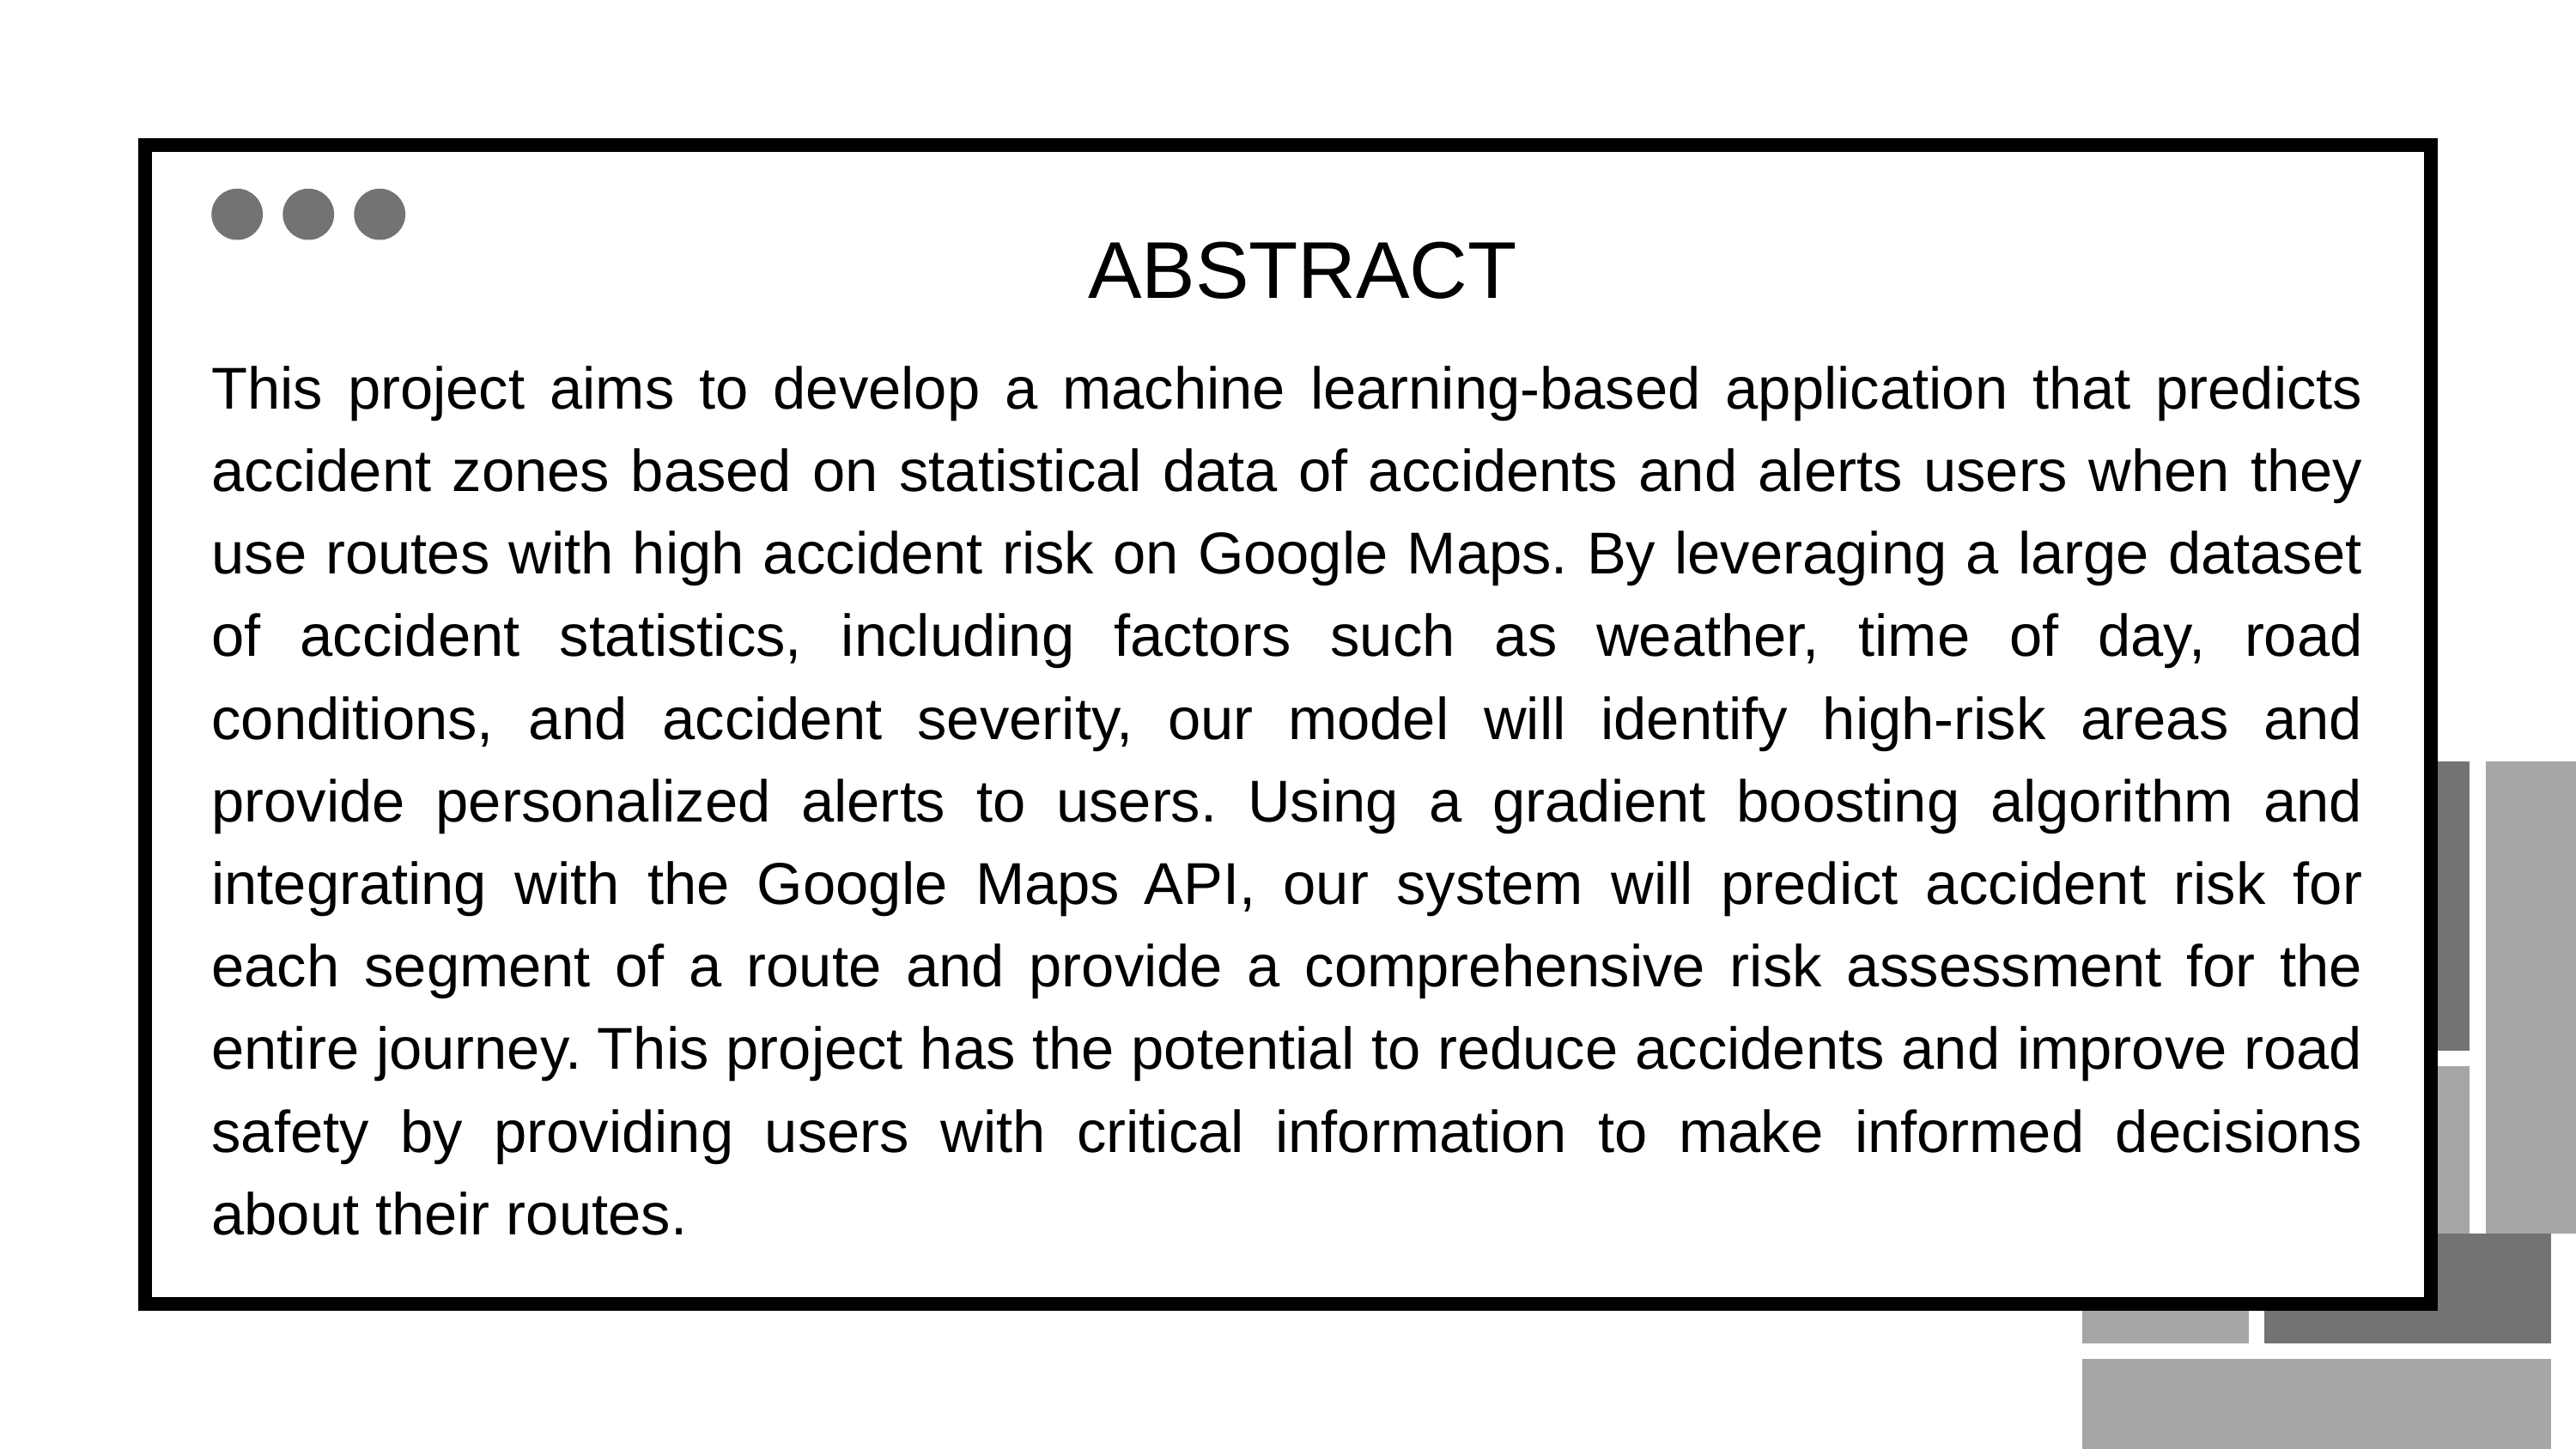

ABSTRACT
This project aims to develop a machine learning-based application that predicts accident zones based on statistical data of accidents and alerts users when they use routes with high accident risk on Google Maps. By leveraging a large dataset of accident statistics, including factors such as weather, time of day, road conditions, and accident severity, our model will identify high-risk areas and provide personalized alerts to users. Using a gradient boosting algorithm and integrating with the Google Maps API, our system will predict accident risk for each segment of a route and provide a comprehensive risk assessment for the entire journey. This project has the potential to reduce accidents and improve road safety by providing users with critical information to make informed decisions about their routes.